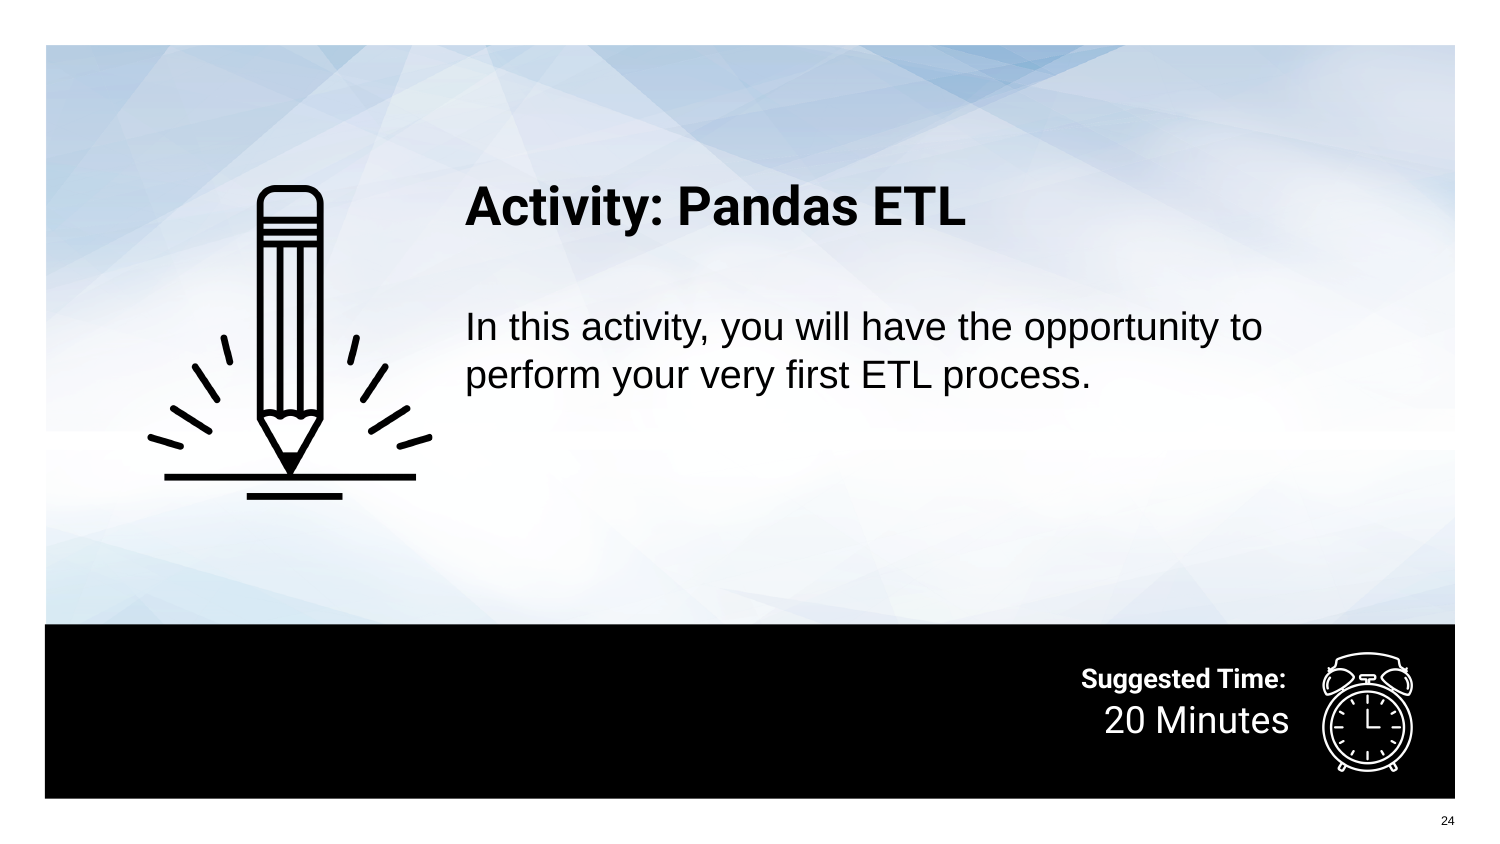

Activity: Pandas ETL

In this activity, you will have the opportunity to perform your very first ETL process.
# 20 Minutes

24